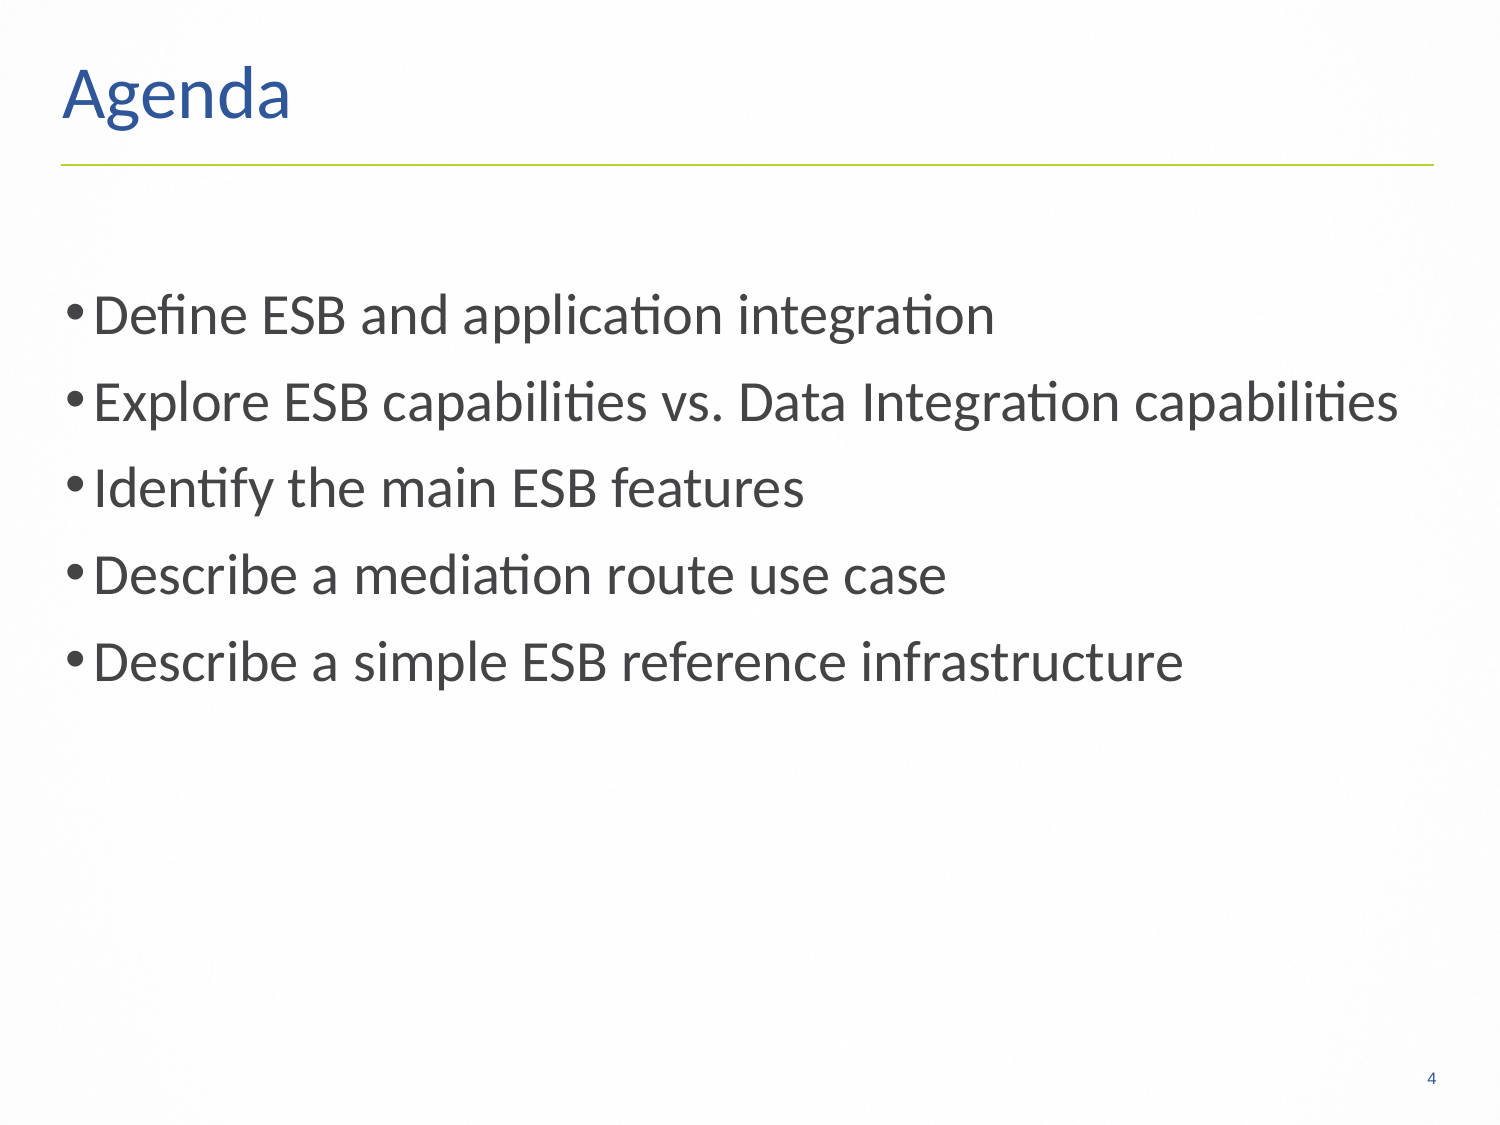

# Agenda

Define ESB and application integration
Explore ESB capabilities vs. Data Integration capabilities
Identify the main ESB features
Describe a mediation route use case
Describe a simple ESB reference infrastructure
4